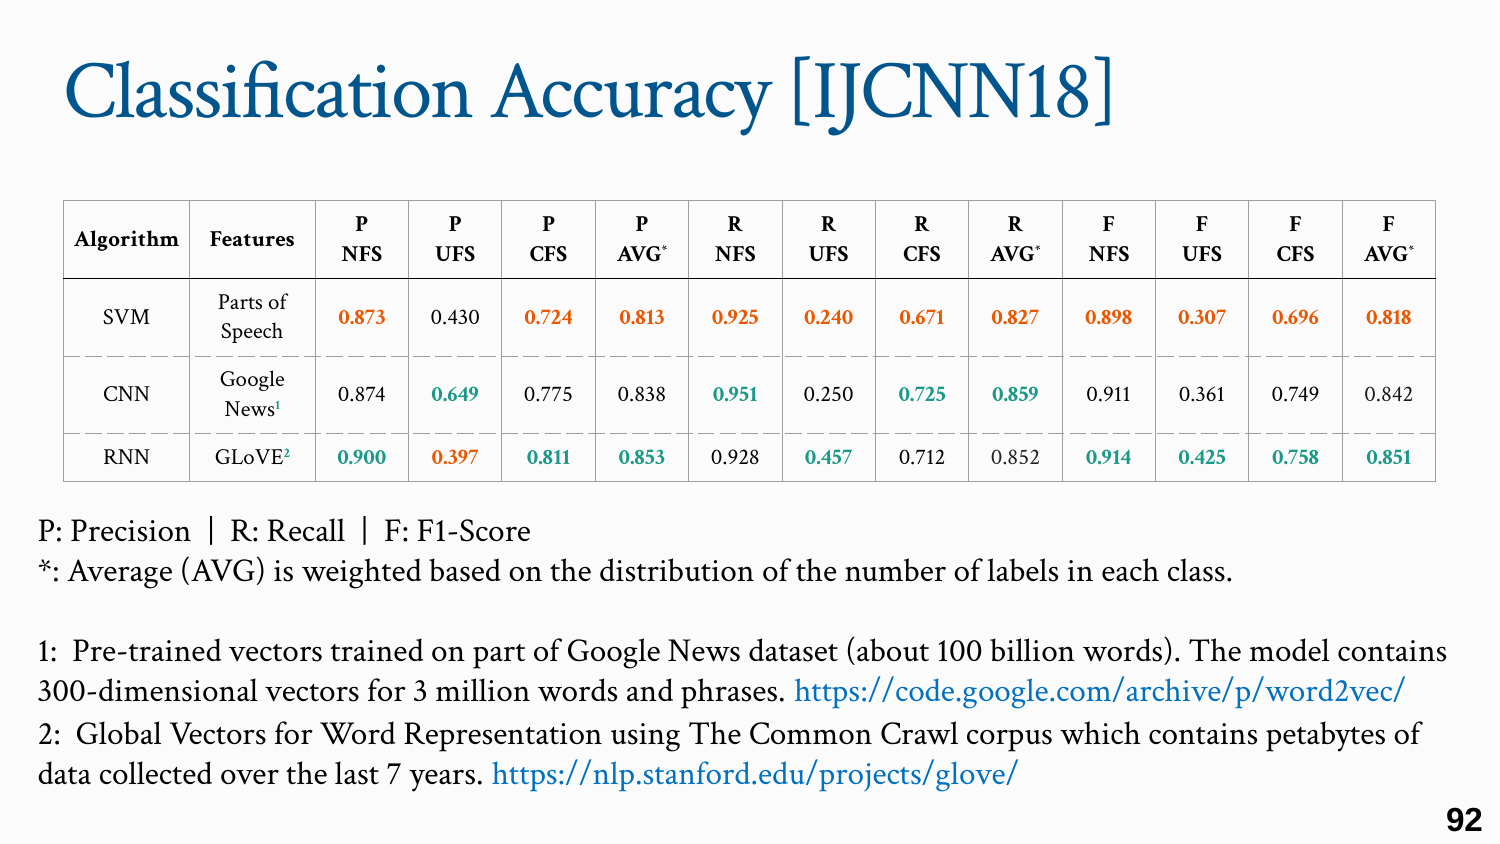

# Classification Accuracy [IJCNN18]
| Algorithm | Features | P NFS | P UFS | P CFS | P AVG\* | R NFS | R UFS | R CFS | R AVG\* | F NFS | F UFS | F CFS | F AVG\* |
| --- | --- | --- | --- | --- | --- | --- | --- | --- | --- | --- | --- | --- | --- |
| SVM | Parts of Speech | 0.873 | 0.430 | 0.724 | 0.813 | 0.925 | 0.240 | 0.671 | 0.827 | 0.898 | 0.307 | 0.696 | 0.818 |
| CNN | Google News1 | 0.874 | 0.649 | 0.775 | 0.838 | 0.951 | 0.250 | 0.725 | 0.859 | 0.911 | 0.361 | 0.749 | 0.842 |
| RNN | GLoVE2 | 0.900 | 0.397 | 0.811 | 0.853 | 0.928 | 0.457 | 0.712 | 0.852 | 0.914 | 0.425 | 0.758 | 0.851 |
P: Precision  |  R: Recall  |  F: F1-Score
*: Average (AVG) is weighted based on the distribution of the number of labels in each class.

1:  Pre-trained vectors trained on part of Google News dataset (about 100 billion words). The model contains 300-dimensional vectors for 3 million words and phrases. https://code.google.com/archive/p/word2vec/
2:  Global Vectors for Word Representation using The Common Crawl corpus which contains petabytes of data collected over the last 7 years. https://nlp.stanford.edu/projects/glove/
92